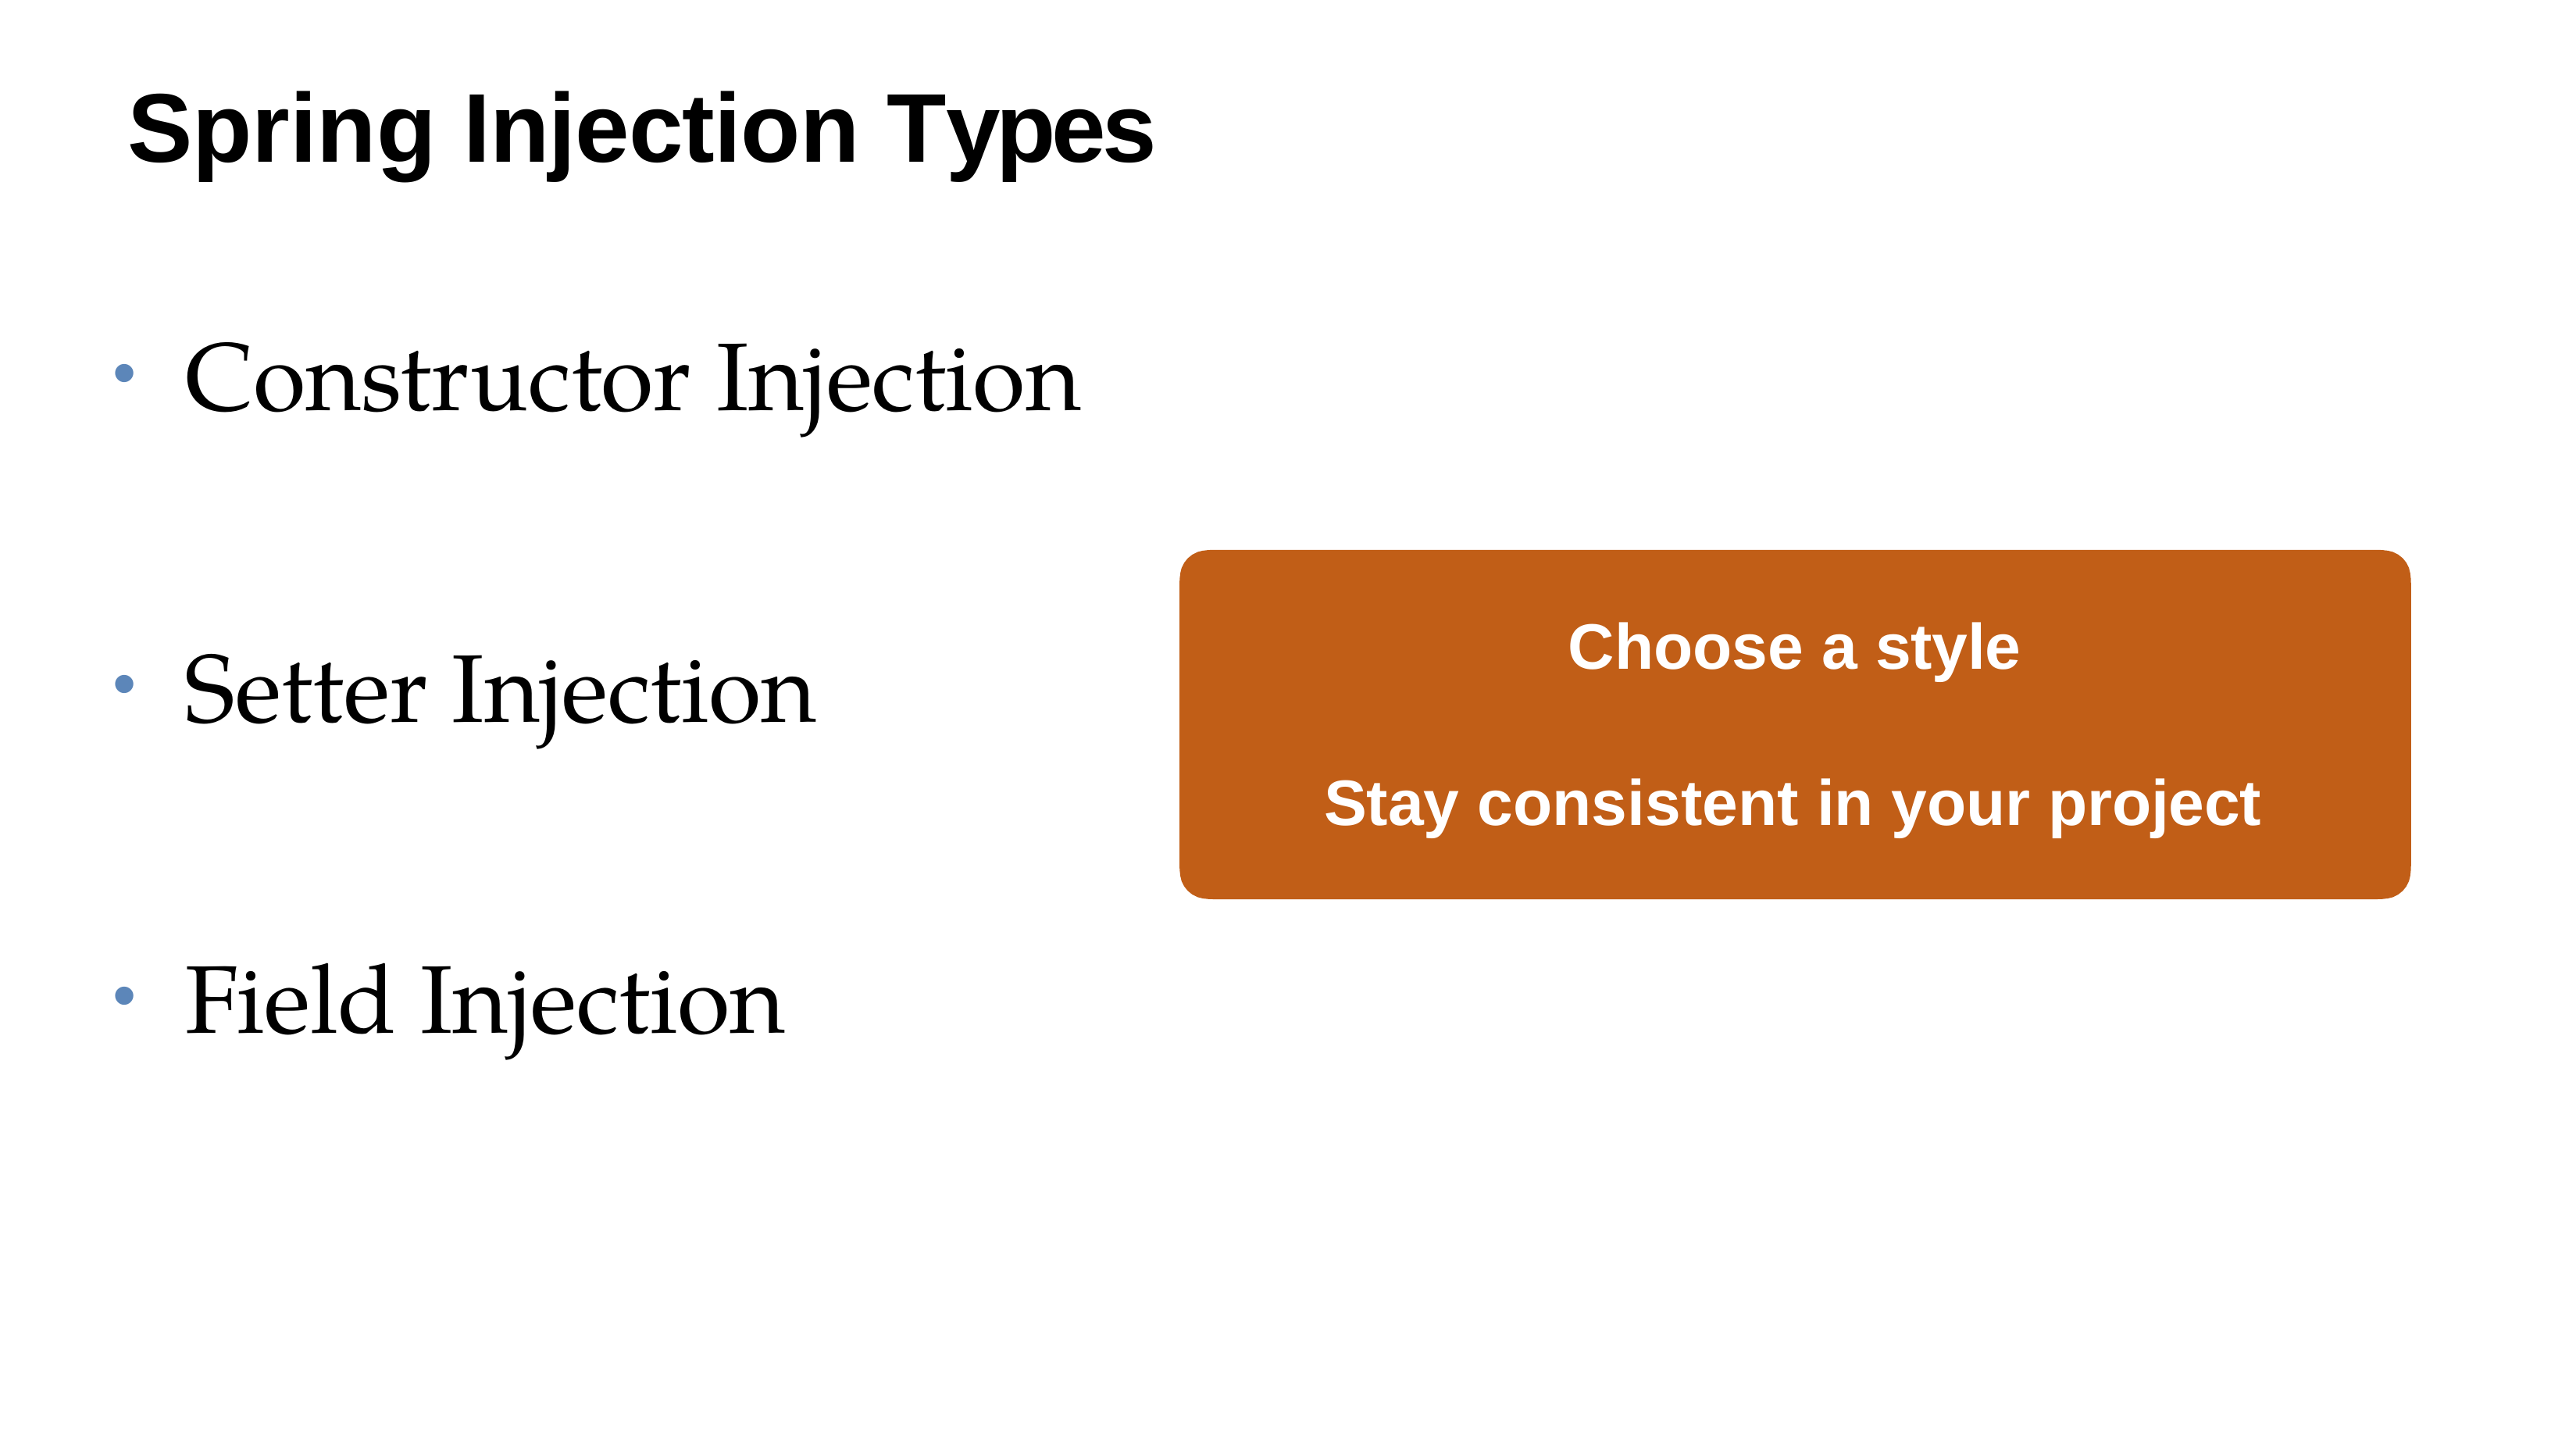

# Spring Injection Types
Constructor Injection

Choose a style
Setter Injection
Stay consistent in your project
Field Injection